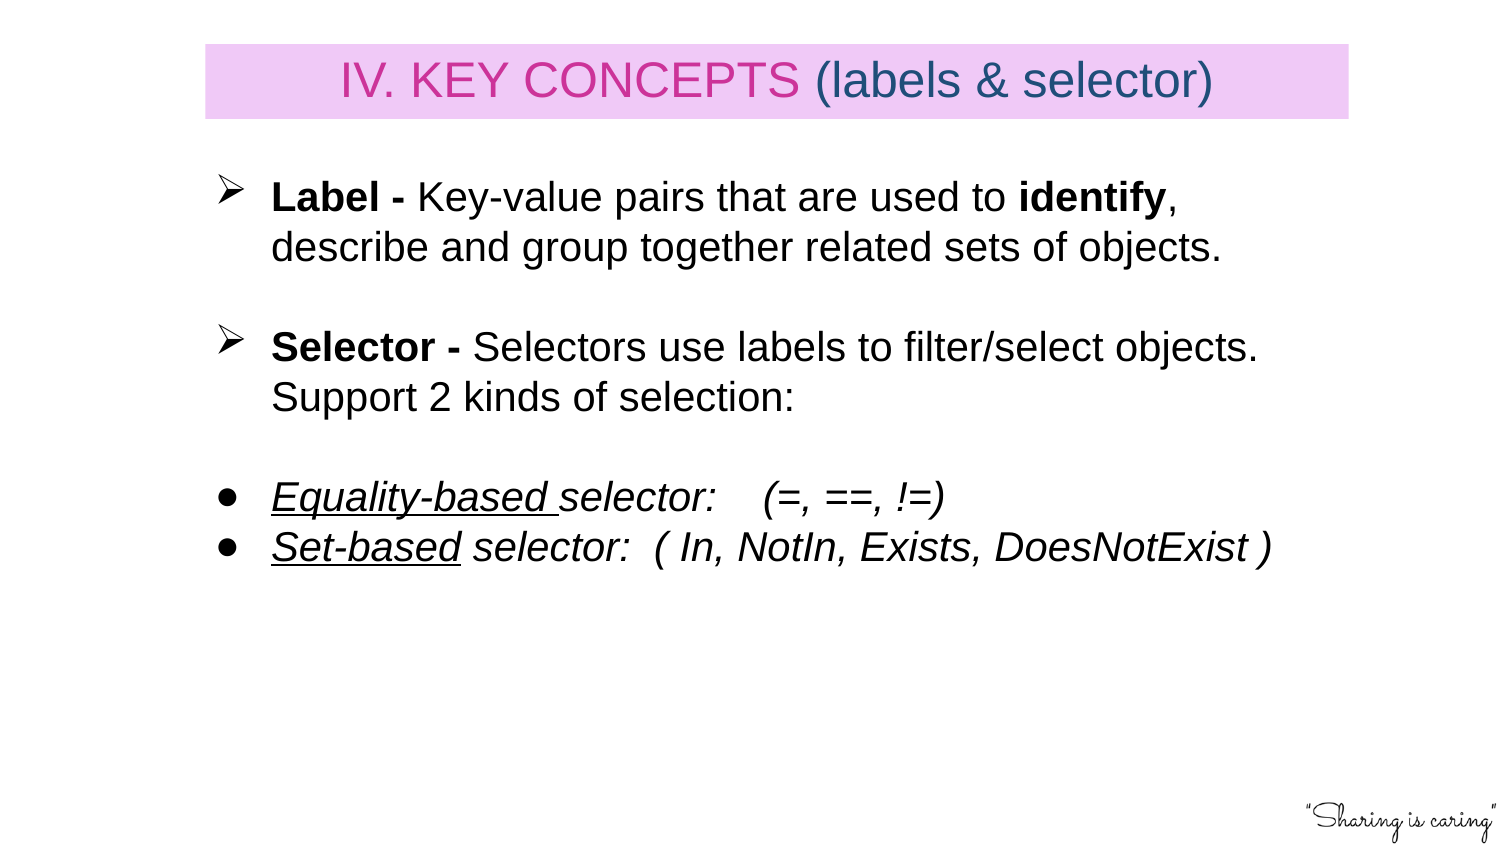

IV. KEY CONCEPTS (labels & selector)
Label - Key-value pairs that are used to identify, describe and group together related sets of objects.

Selector - Selectors use labels to filter/select objects.  Support 2 kinds of selection:

Equality-based selector:    (=, ==, !=)
Set-based selector:  ( In, NotIn, Exists, DoesNotExist )